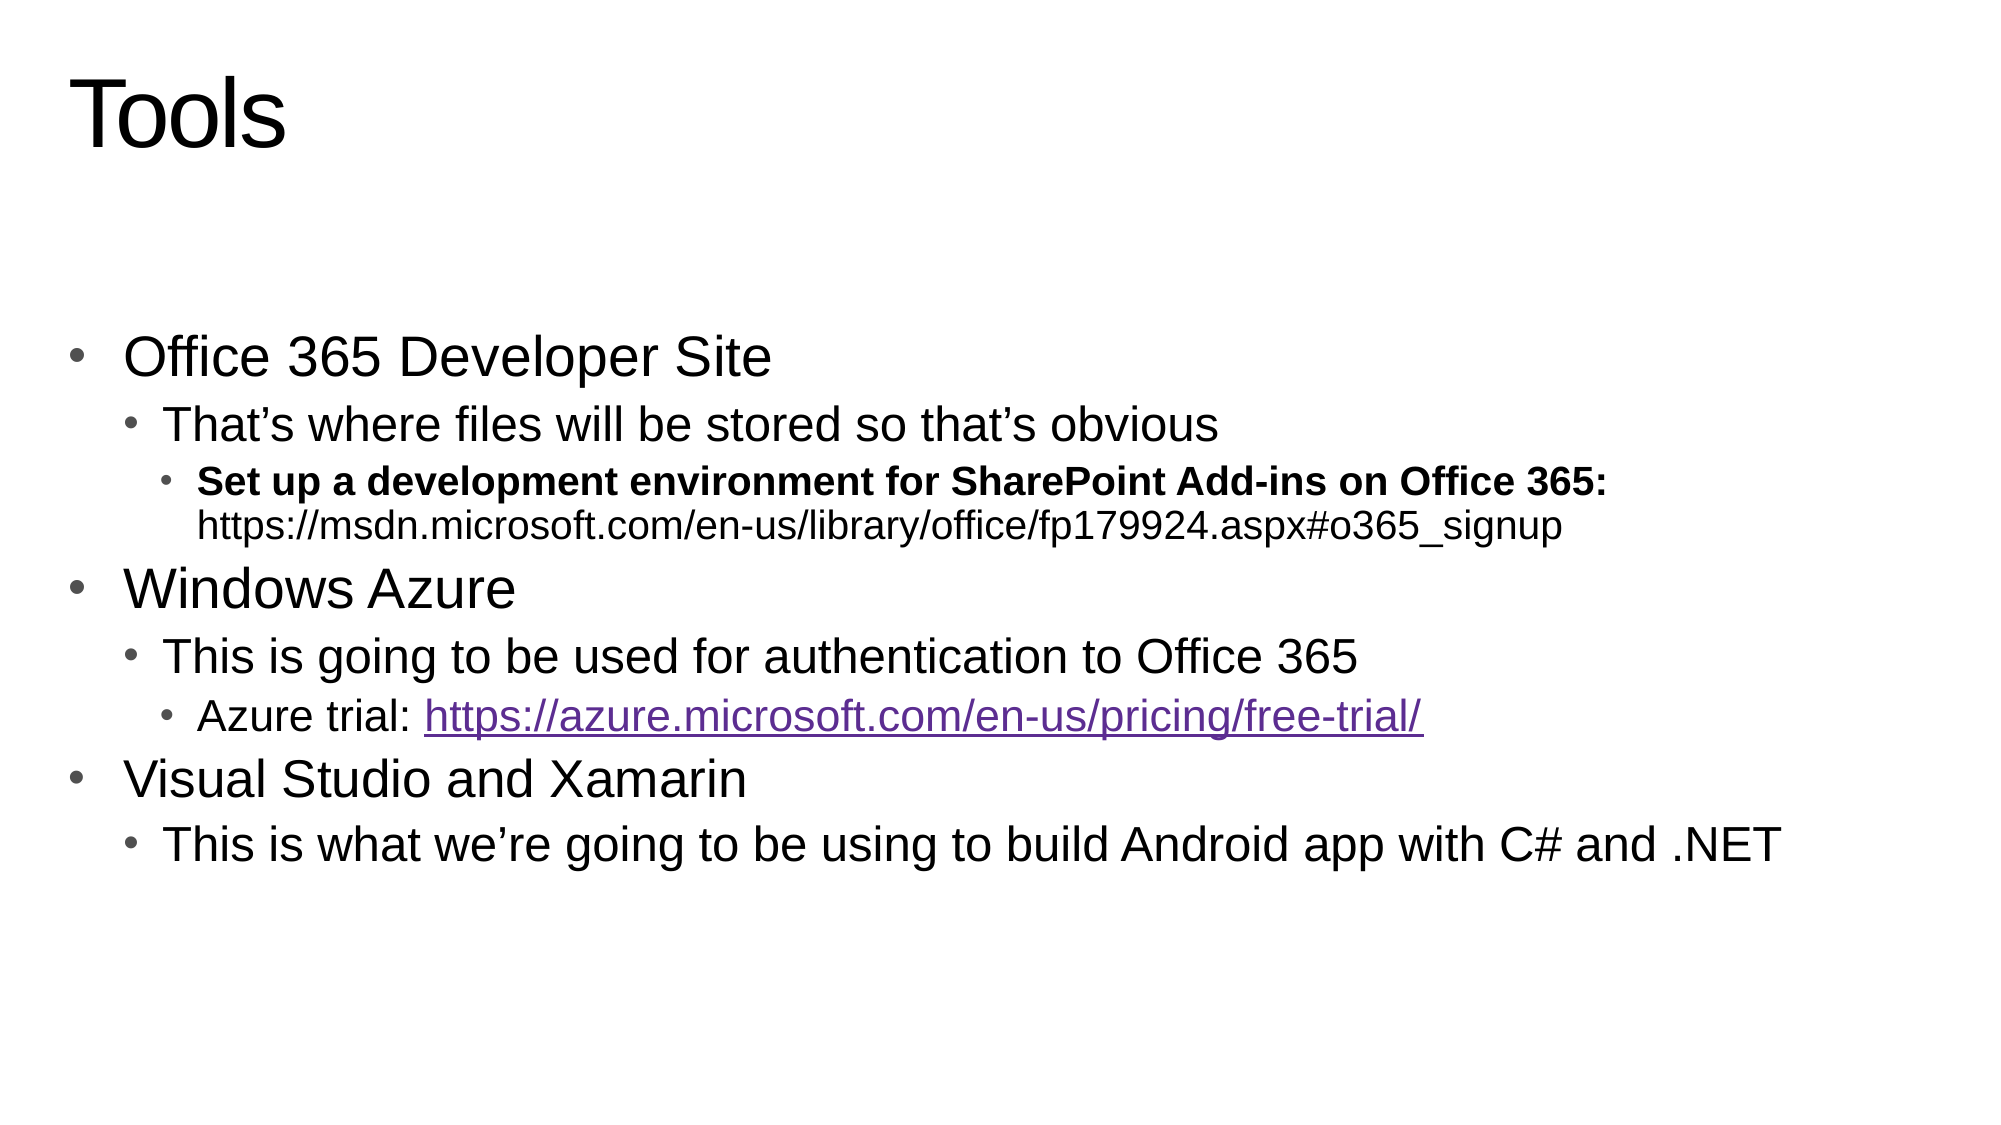

# Tools
Office 365 Developer Site
That’s where files will be stored so that’s obvious
Set up a development environment for SharePoint Add-ins on Office 365: https://msdn.microsoft.com/en-us/library/office/fp179924.aspx#o365_signup
Windows Azure
This is going to be used for authentication to Office 365
Azure trial: https://azure.microsoft.com/en-us/pricing/free-trial/
Visual Studio and Xamarin
This is what we’re going to be using to build Android app with C# and .NET